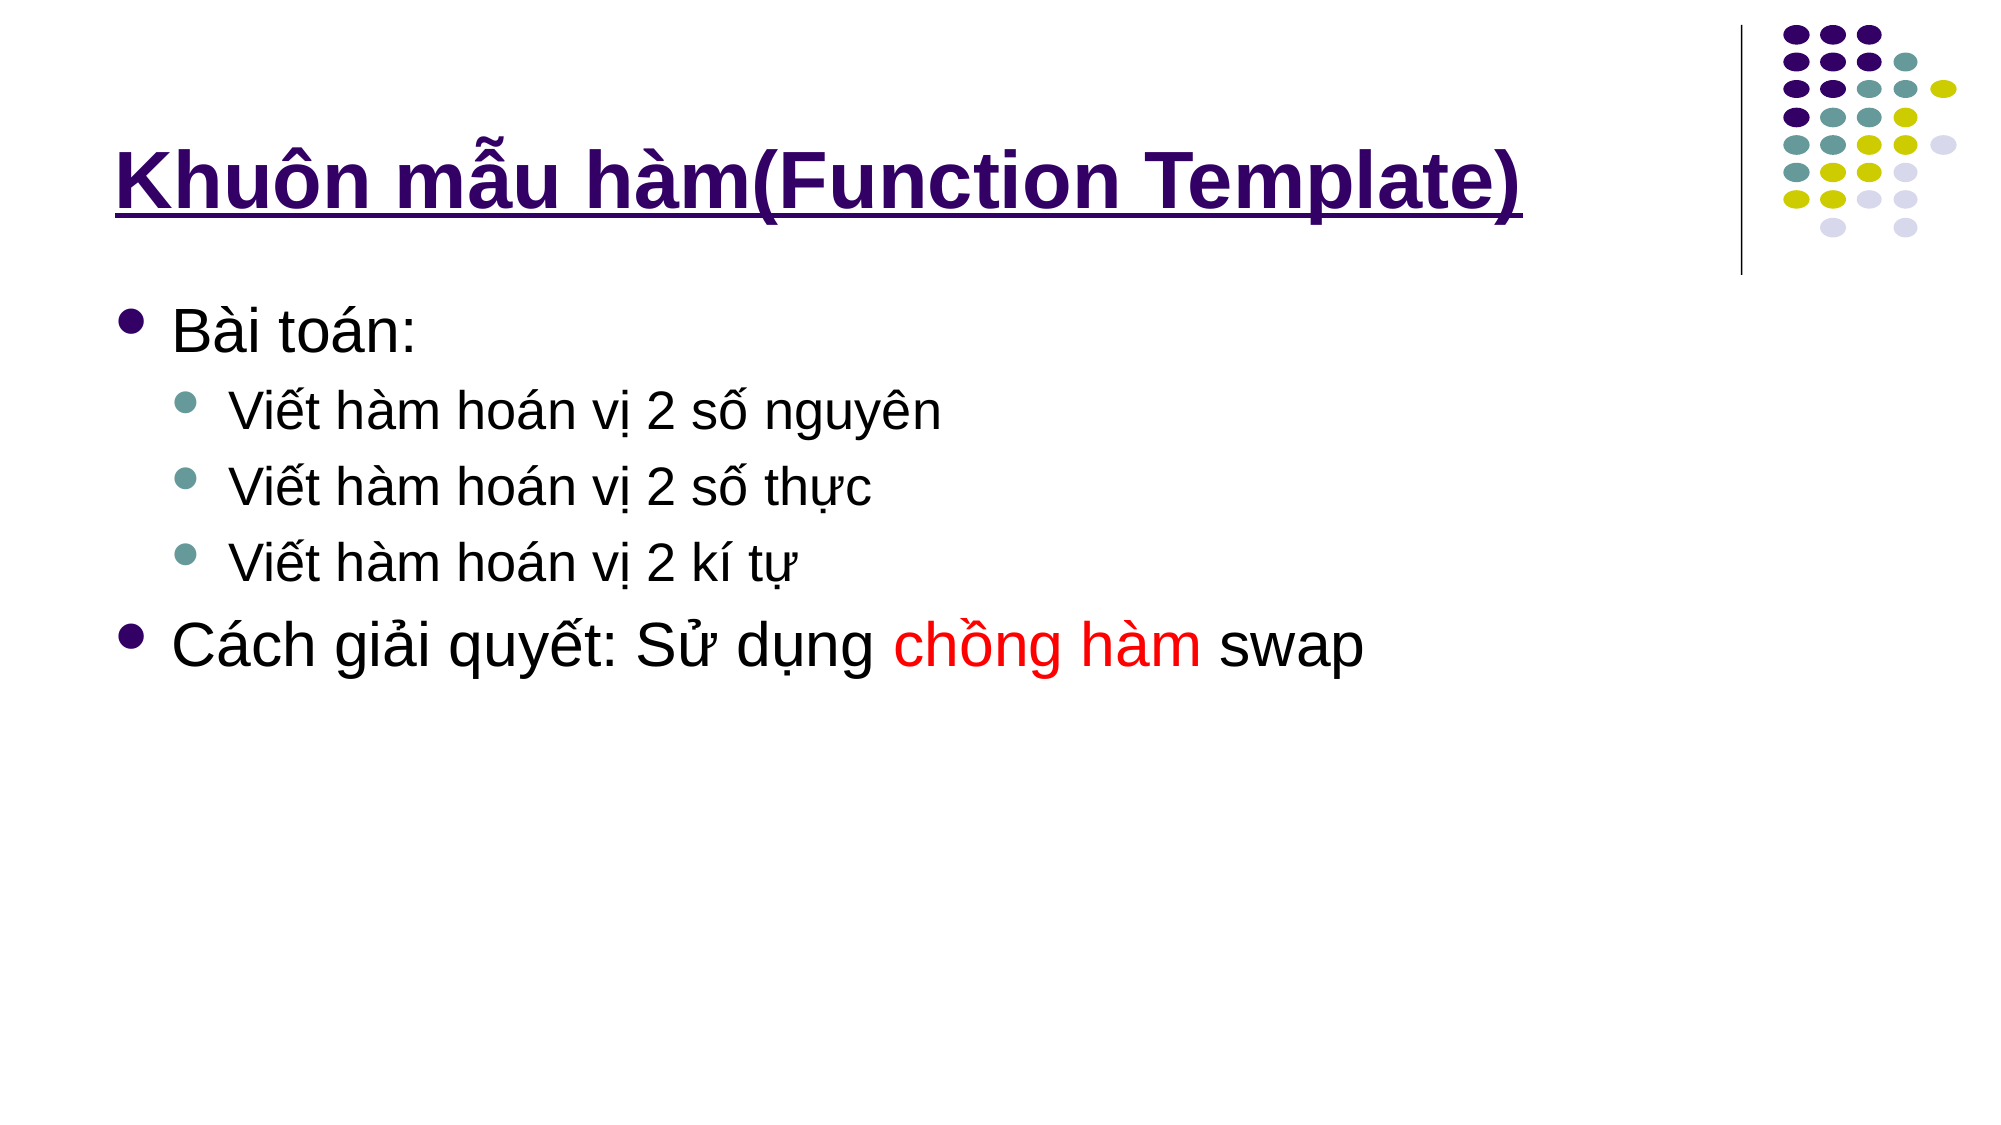

# Khuôn mẫu hàm(Function Template)
Bài toán:
Viết hàm hoán vị 2 số nguyên
Viết hàm hoán vị 2 số thực
Viết hàm hoán vị 2 kí tự
Cách giải quyết: Sử dụng chồng hàm swap